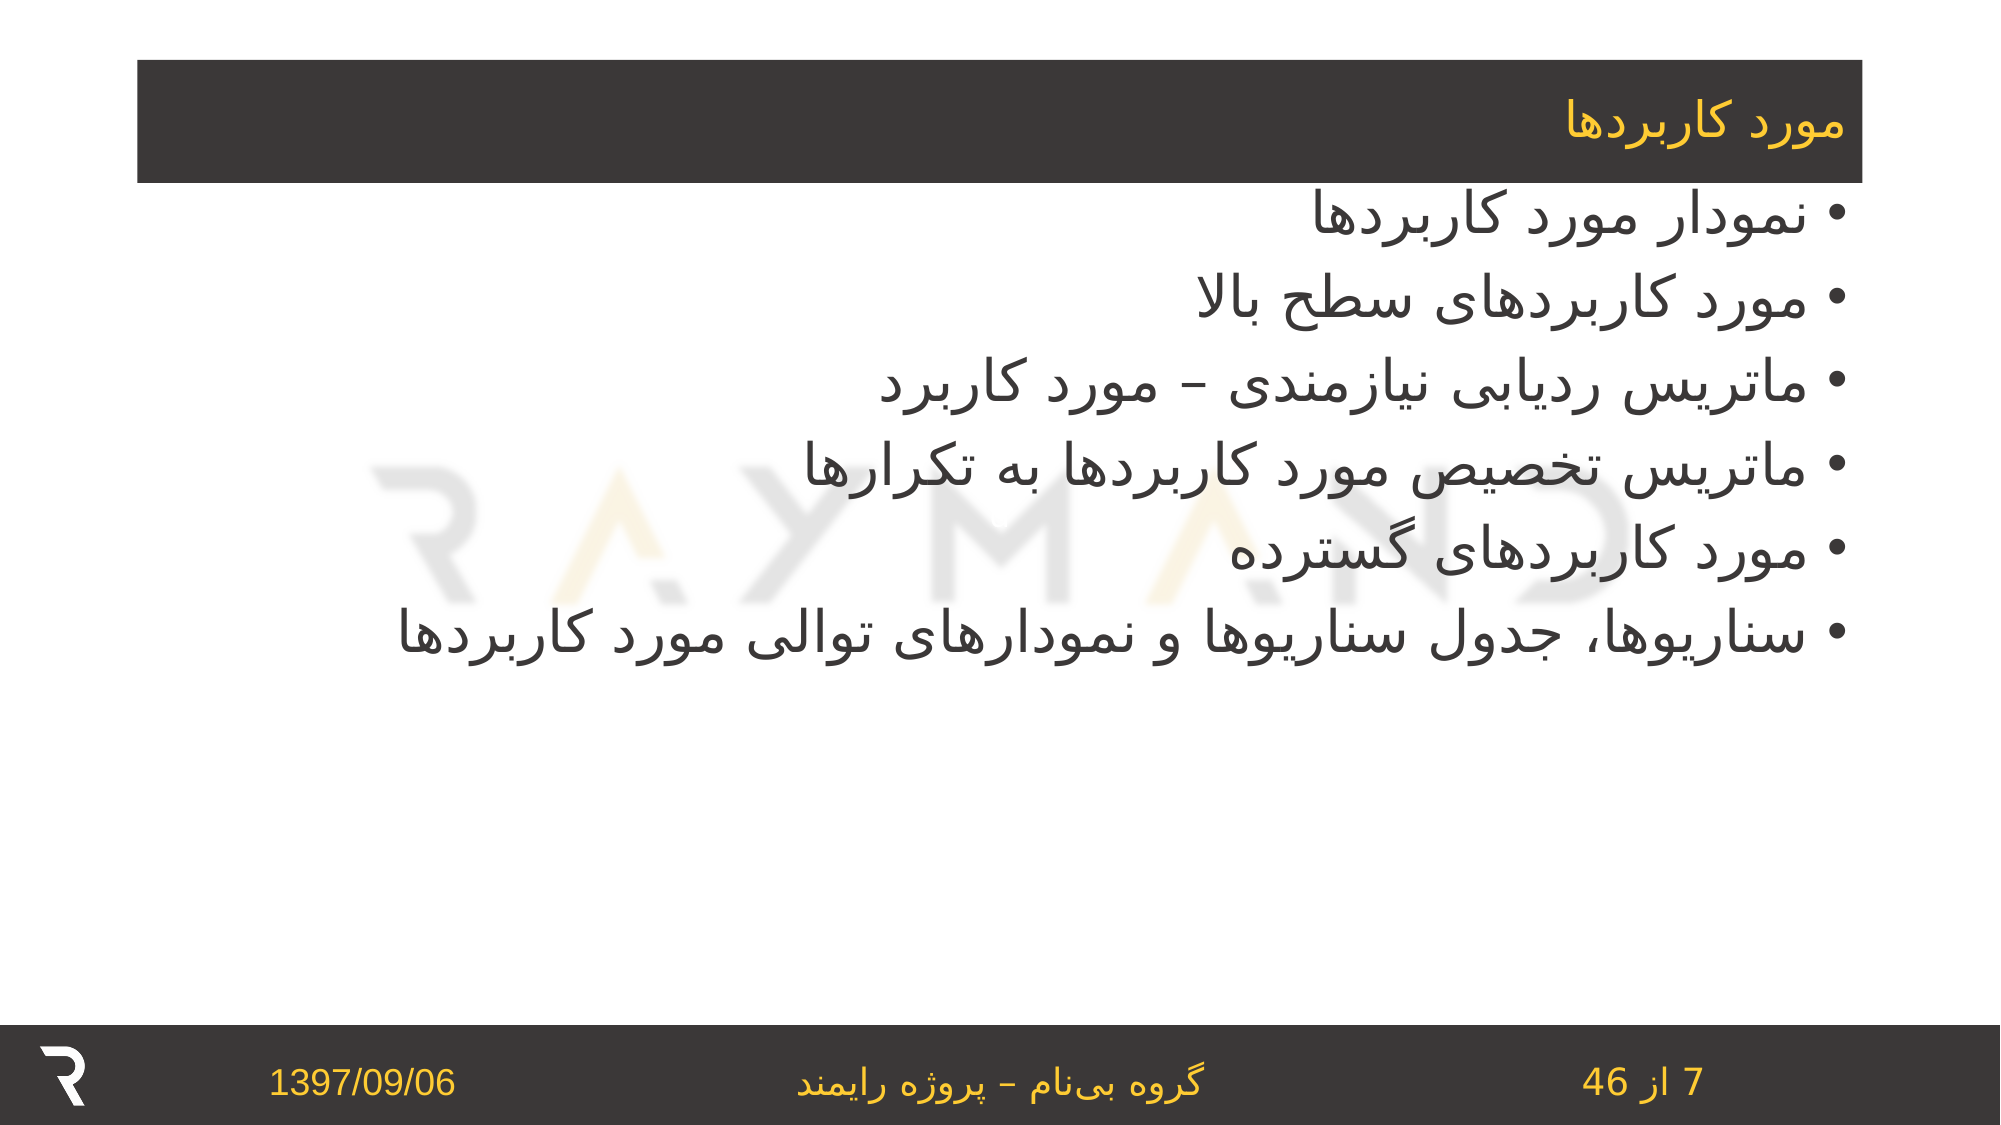

# مورد کاربردها
نمودار مورد کاربردها
مورد کاربردهای سطح بالا
ماتریس ردیابی نیازمندی – مورد کاربرد
ماتریس تخصیص مورد کاربردها به تکرارها
مورد کاربردهای گسترده
سناریوها، جدول سناریوها و نمودارهای توالی مورد کاربردها